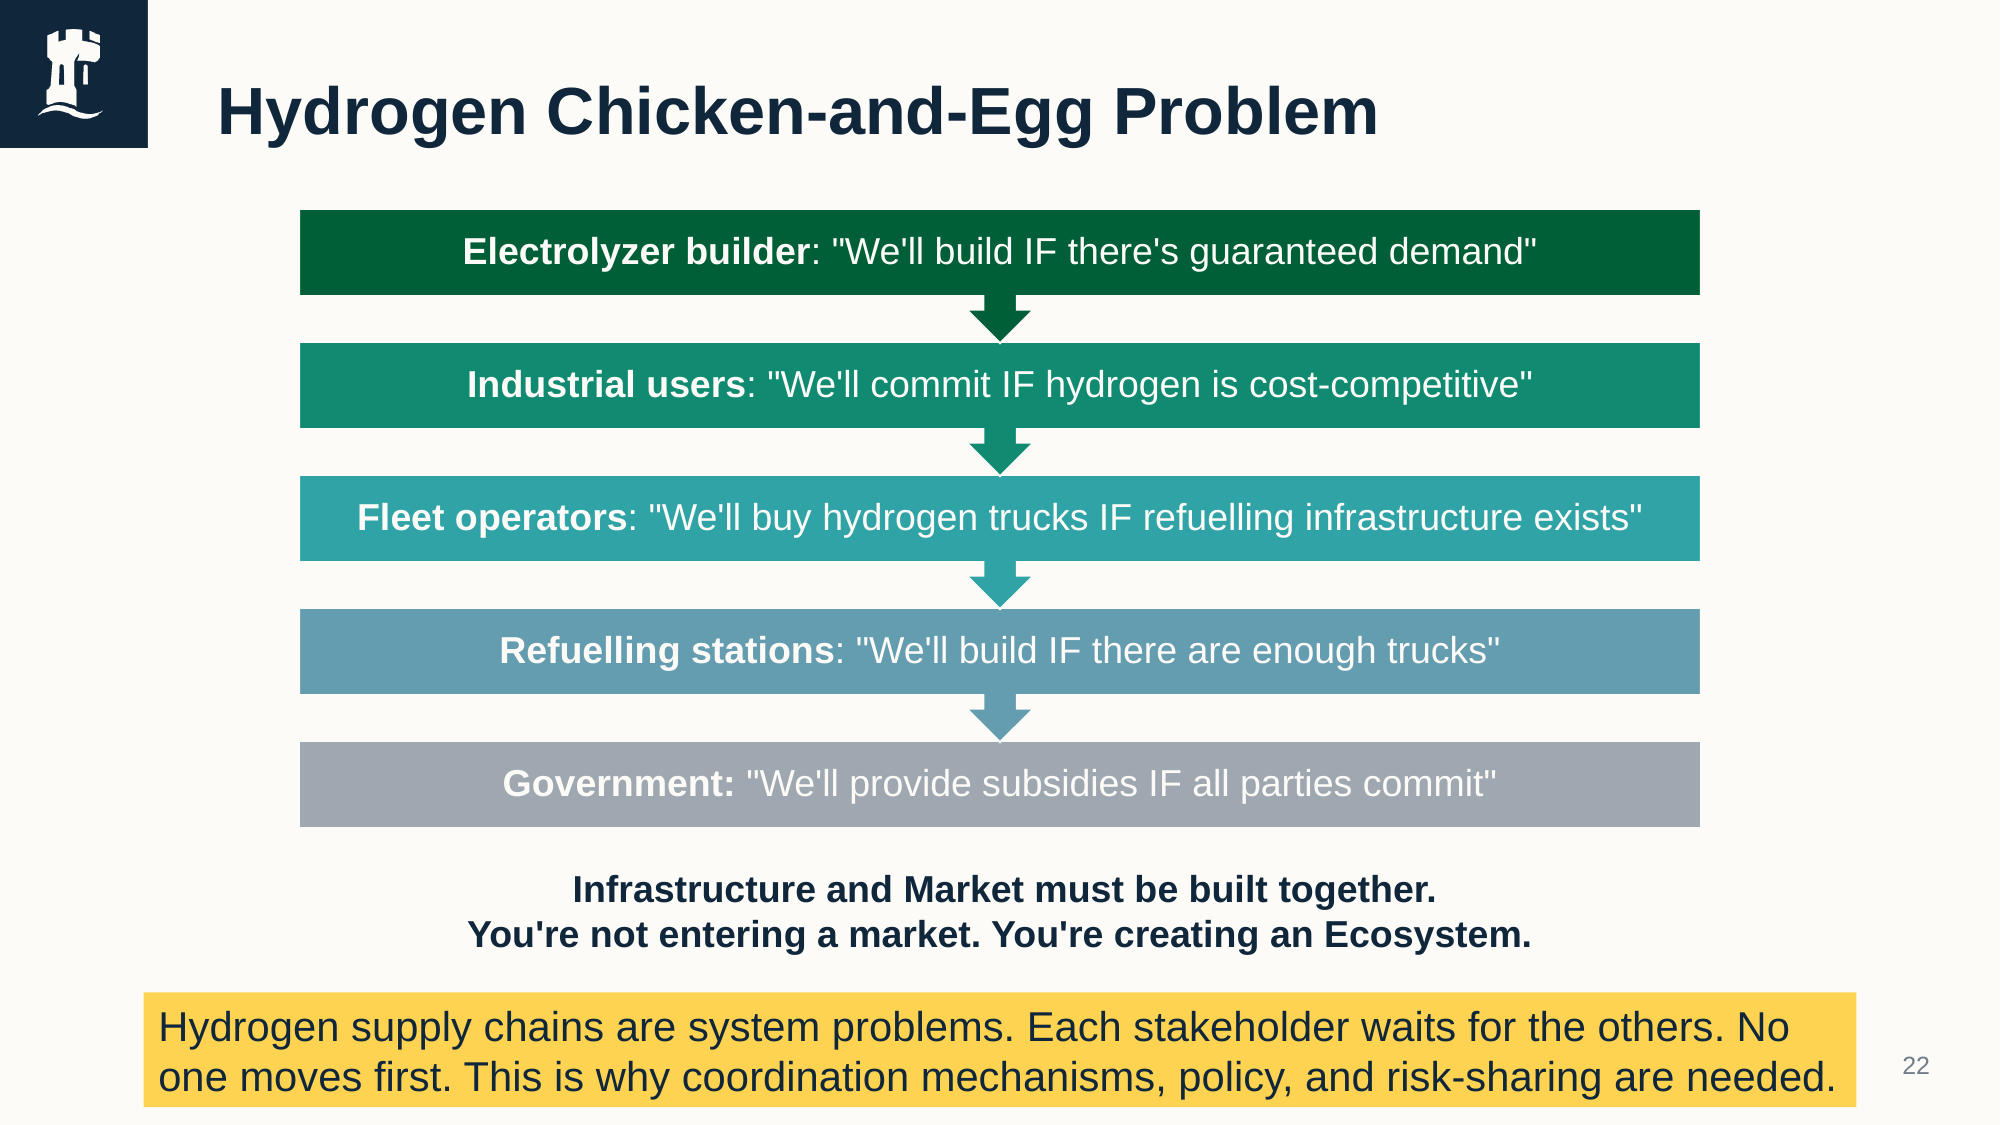

# Hydrogen Chicken-and-Egg Problem
Government: "We'll provide subsidies IF all parties commit"
Refuelling stations: "We'll build IF there are enough trucks"
Fleet operators: "We'll buy hydrogen trucks IF refuelling infrastructure exists"
Industrial users: "We'll commit IF hydrogen is cost-competitive"
Electrolyzer builder: "We'll build IF there's guaranteed demand"
 Infrastructure and Market must be built together.
You're not entering a market. You're creating an Ecosystem.
Hydrogen supply chains are system problems. Each stakeholder waits for the others. No one moves first. This is why coordination mechanisms, policy, and risk-sharing are needed.
22